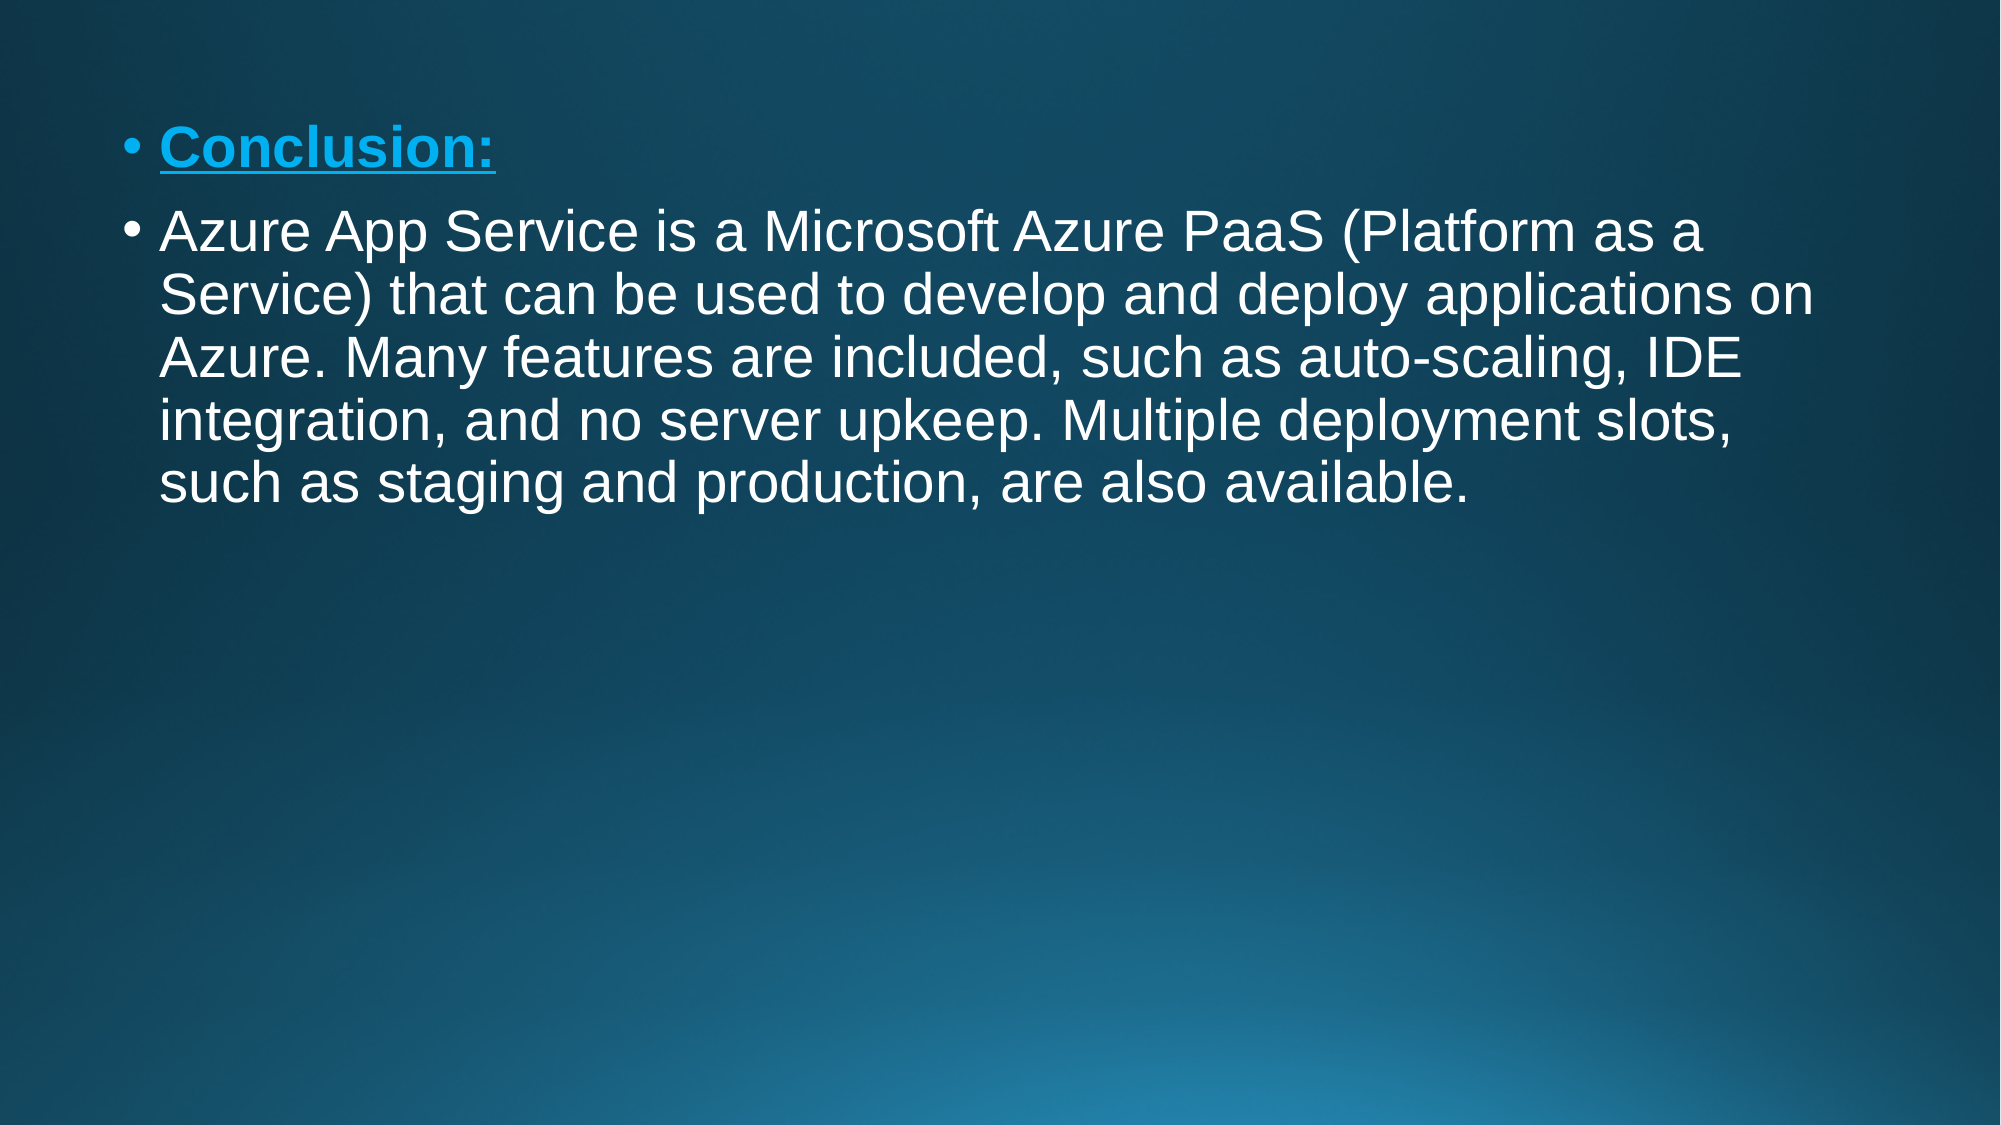

Conclusion:
Azure App Service is a Microsoft Azure PaaS (Platform as a Service) that can be used to develop and deploy applications on Azure. Many features are included, such as auto-scaling, IDE integration, and no server upkeep. Multiple deployment slots, such as staging and production, are also available.